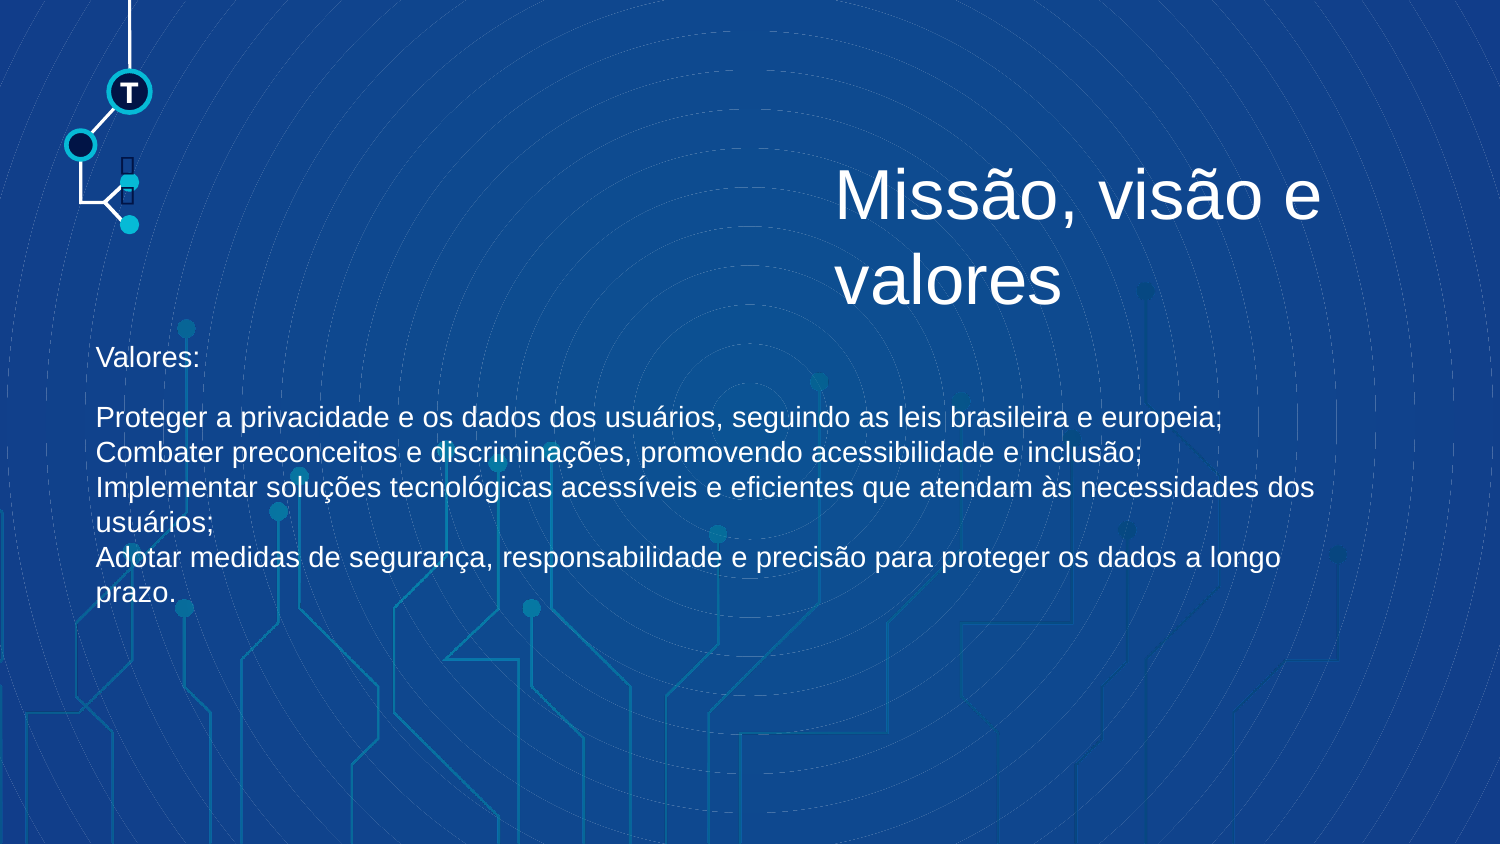

T

🠺

# Missão, visão e valores
🠺
Valores:
Proteger a privacidade e os dados dos usuários, seguindo as leis brasileira e europeia;
Combater preconceitos e discriminações, promovendo acessibilidade e inclusão;
Implementar soluções tecnológicas acessíveis e eficientes que atendam às necessidades dos usuários;
Adotar medidas de segurança, responsabilidade e precisão para proteger os dados a longo prazo.